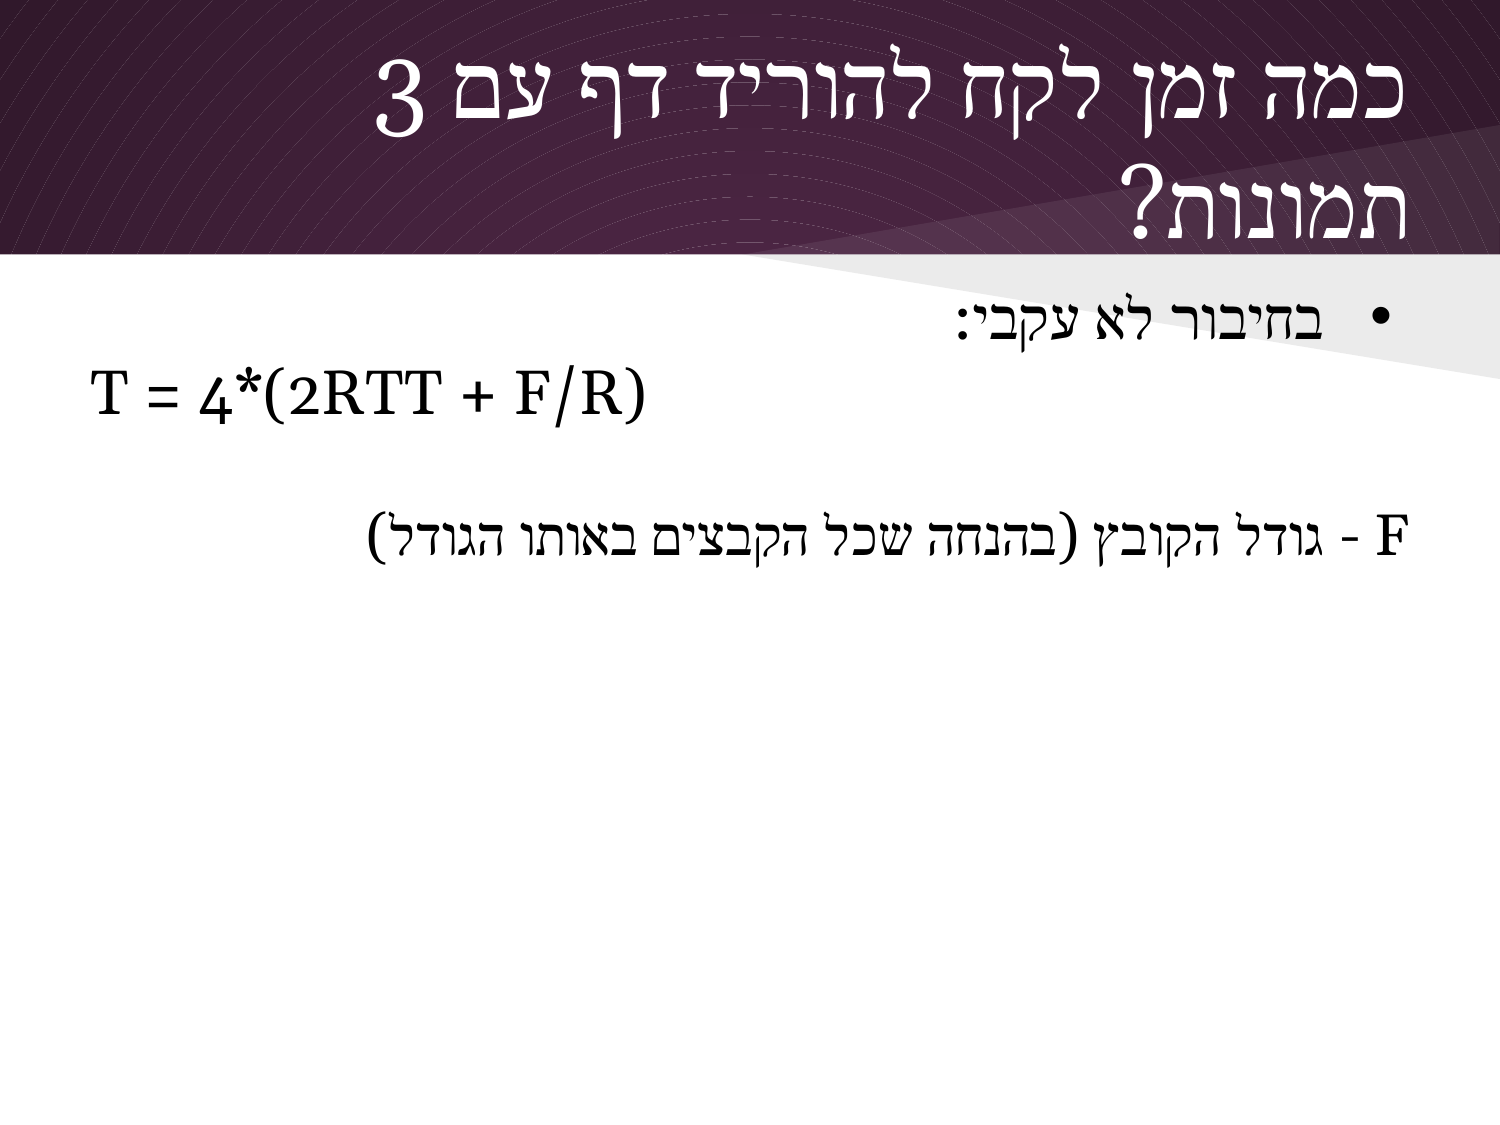

# כמה זמן לקח להוריד דף עם 3 תמונות?
 בחיבור לא עקבי:
T = 4*(2RTT + F/R)

F - גודל הקובץ (בהנחה שכל הקבצים באותו הגודל)